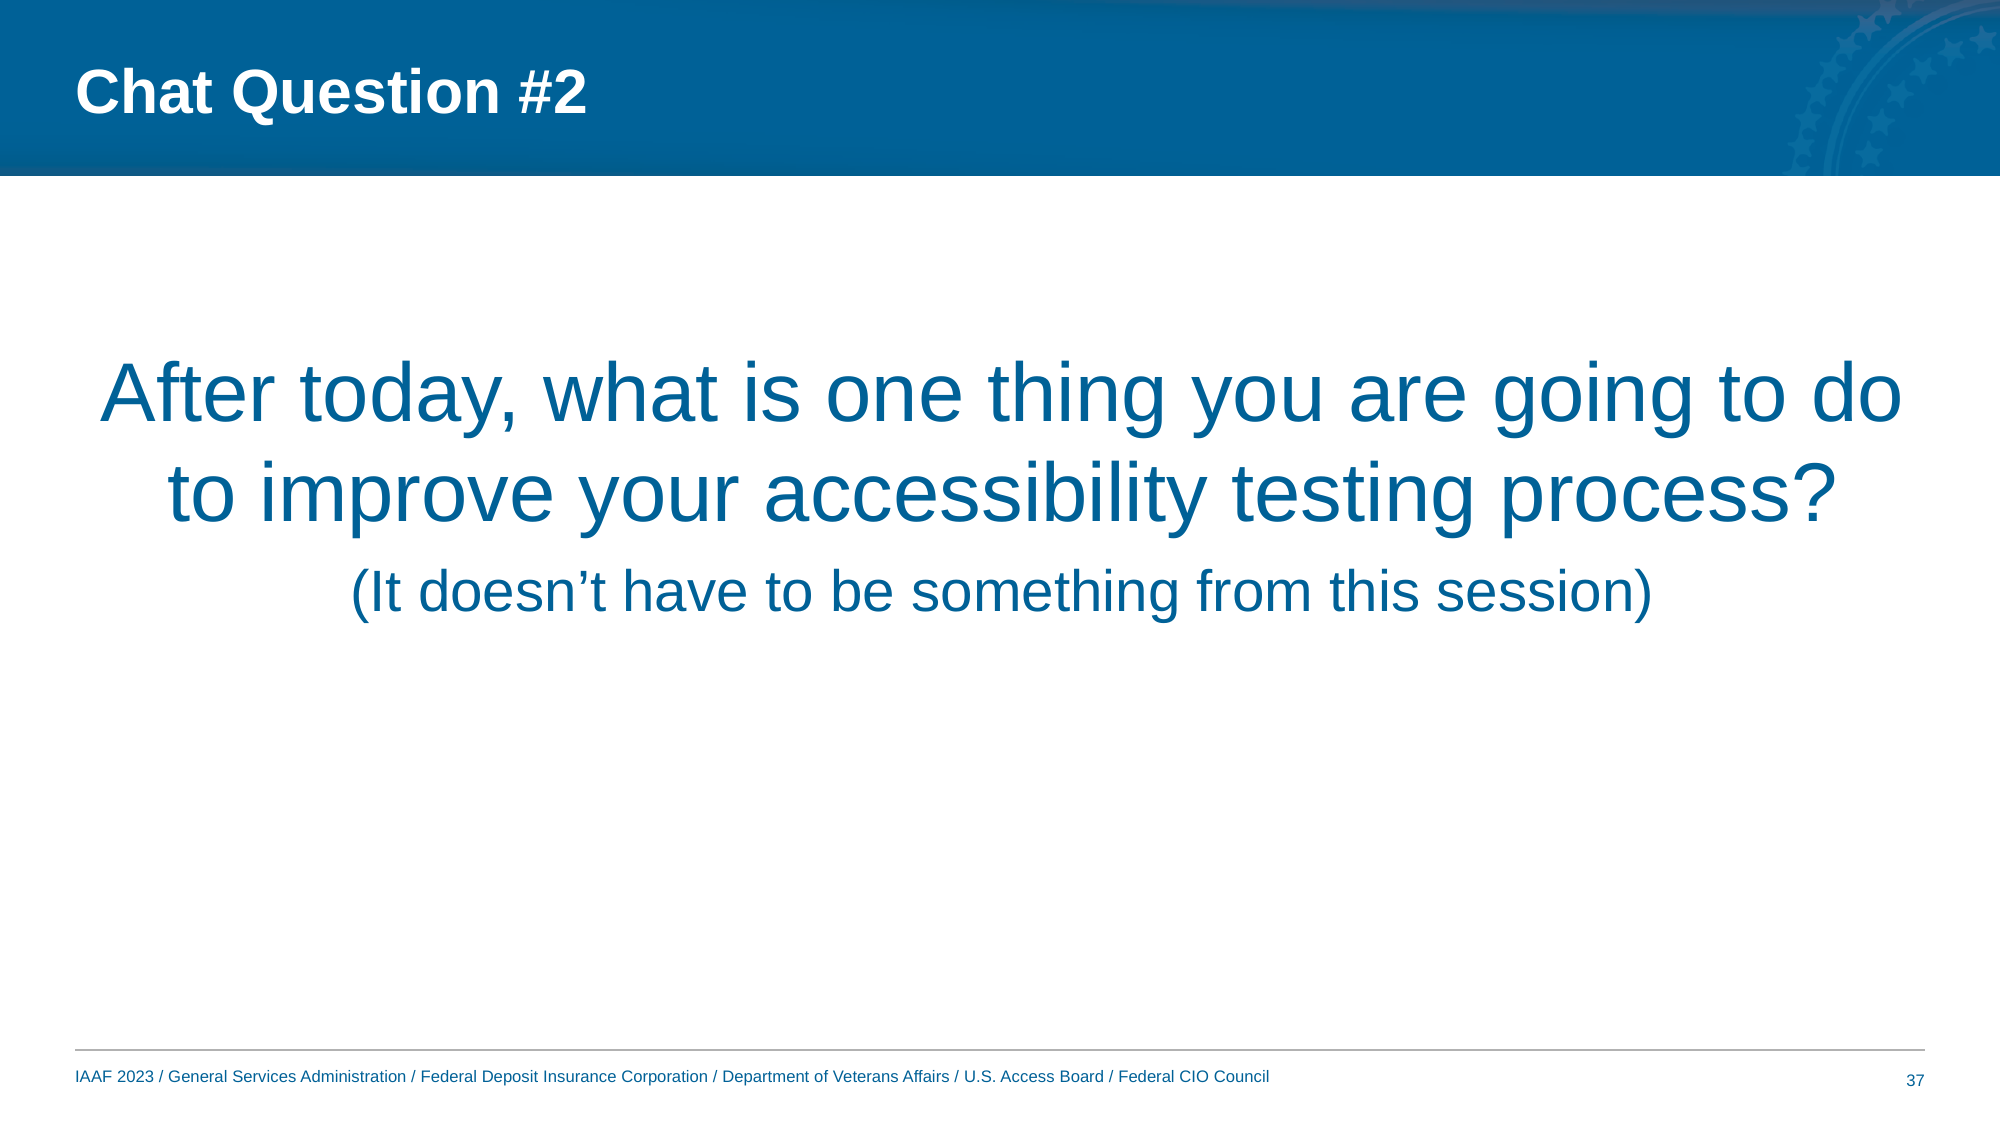

# Chat Question #2
After today, what is one thing you are going to do to improve your accessibility testing process?
(It doesn’t have to be something from this session)
37